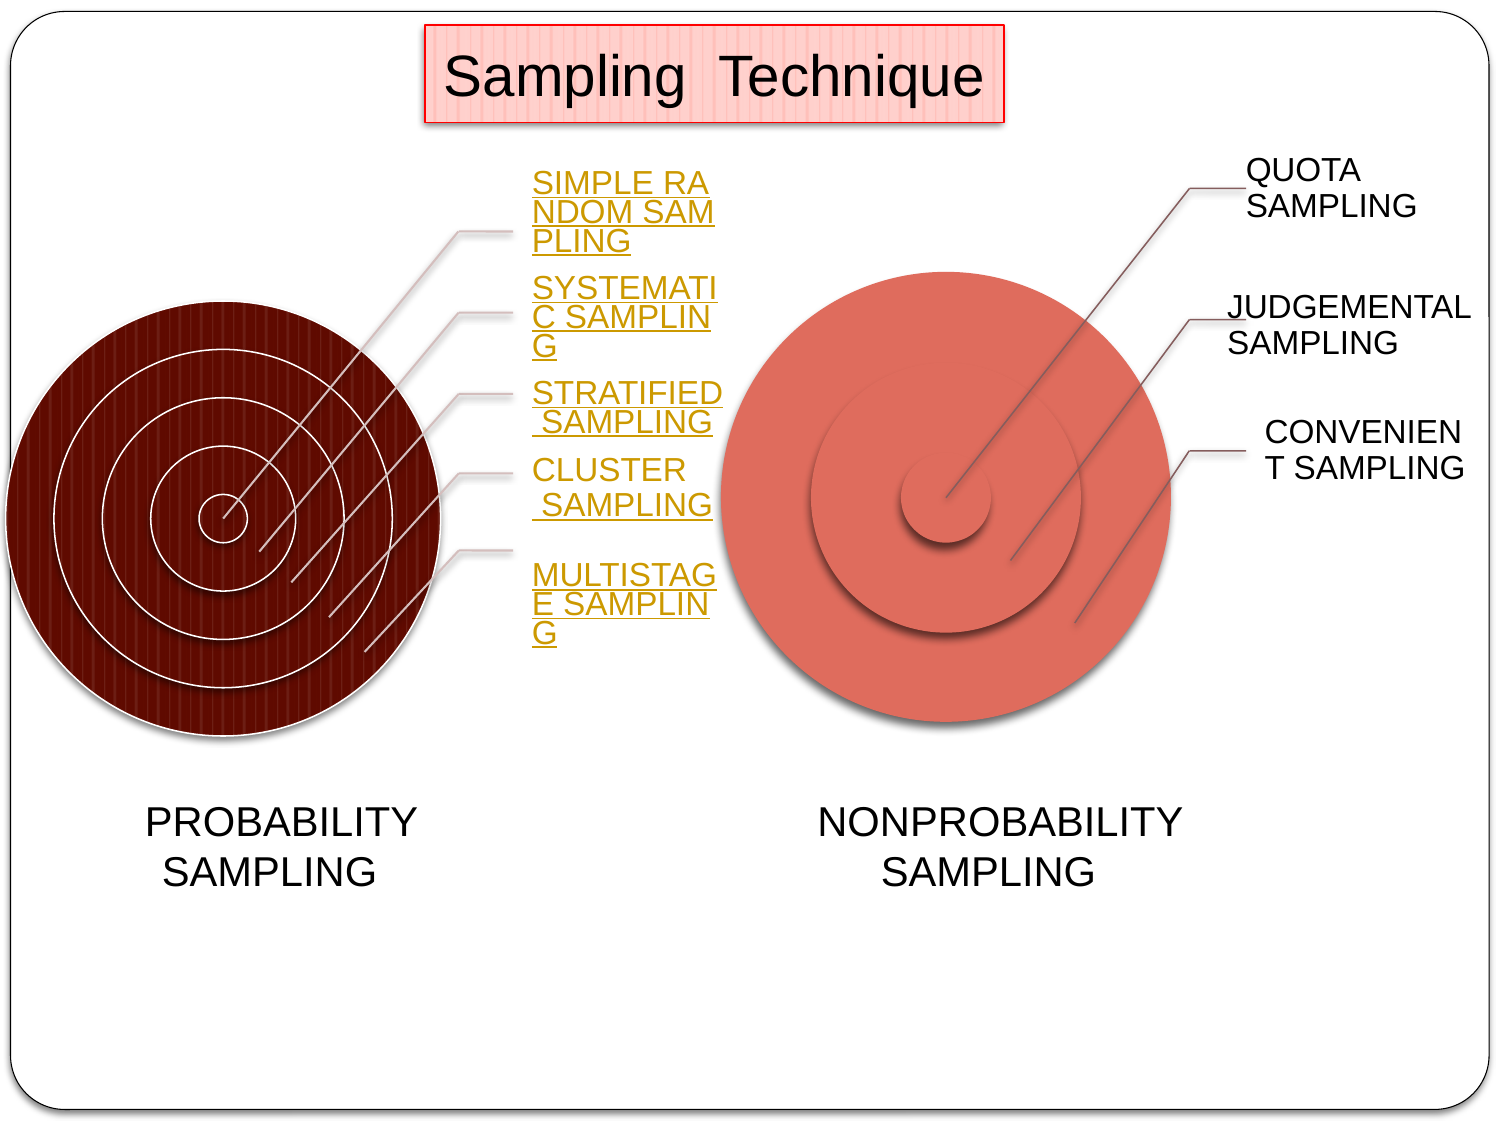

Sampling  Technique
QUOTA SAMPLING
JUDGEMENTAL SAMPLING
CONVENIENT SAMPLING
SIMPLE RANDOM SAMPLING

SYSTEMATIC SAMPLING

STRATIFIED SAMPLING

CLUSTER SAMPLING

MULTISTAGE SAMPLING
PROBABILITY SAMPLING
NONPROBABILITY SAMPLING